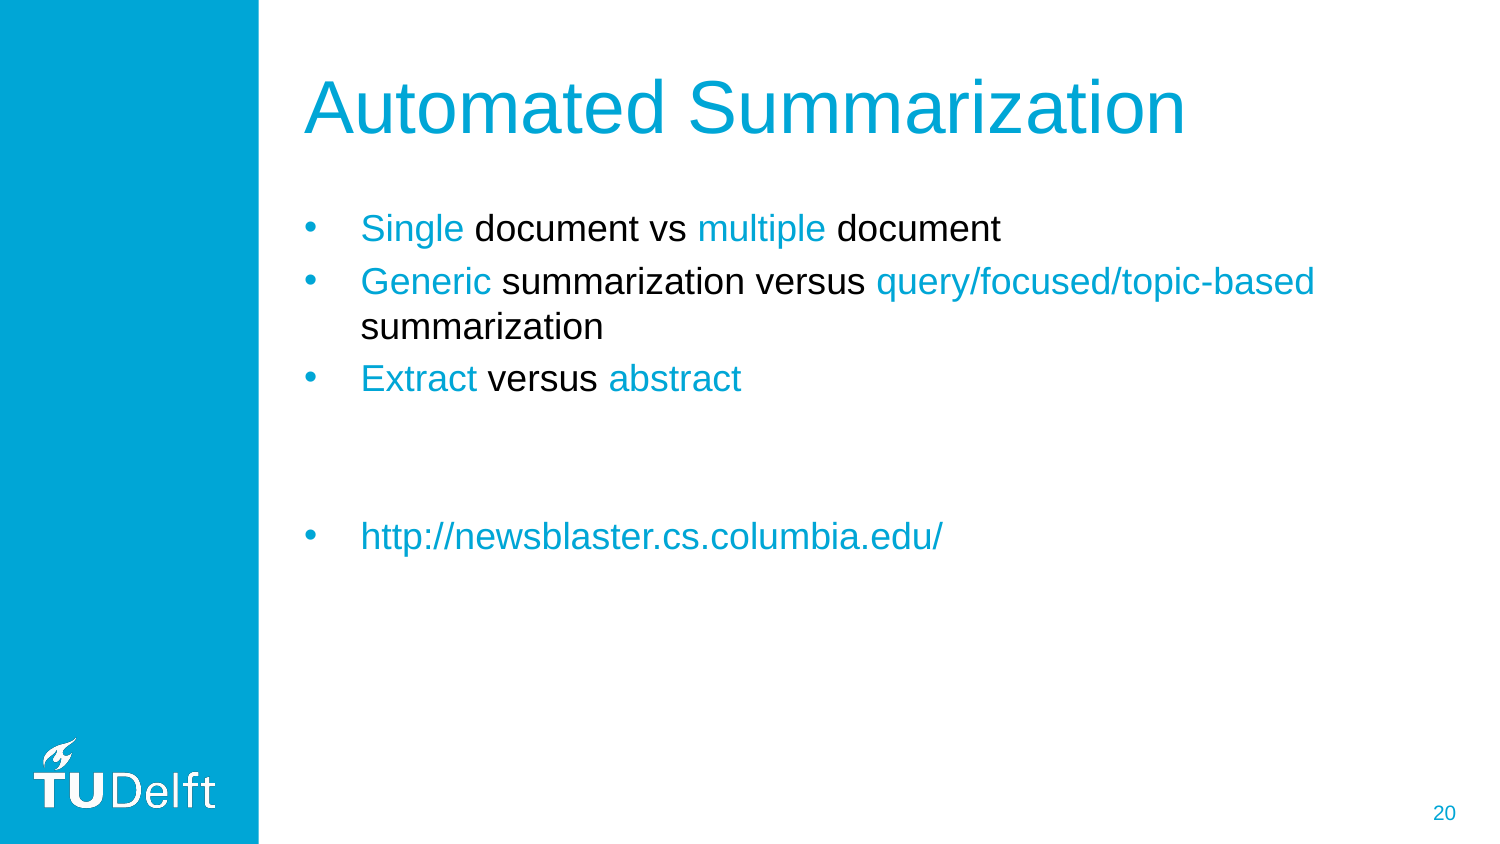

# Automated Summarization
Single document vs multiple document
Generic summarization versus query/focused/topic-based summarization
Extract versus abstract

http://newsblaster.cs.columbia.edu/